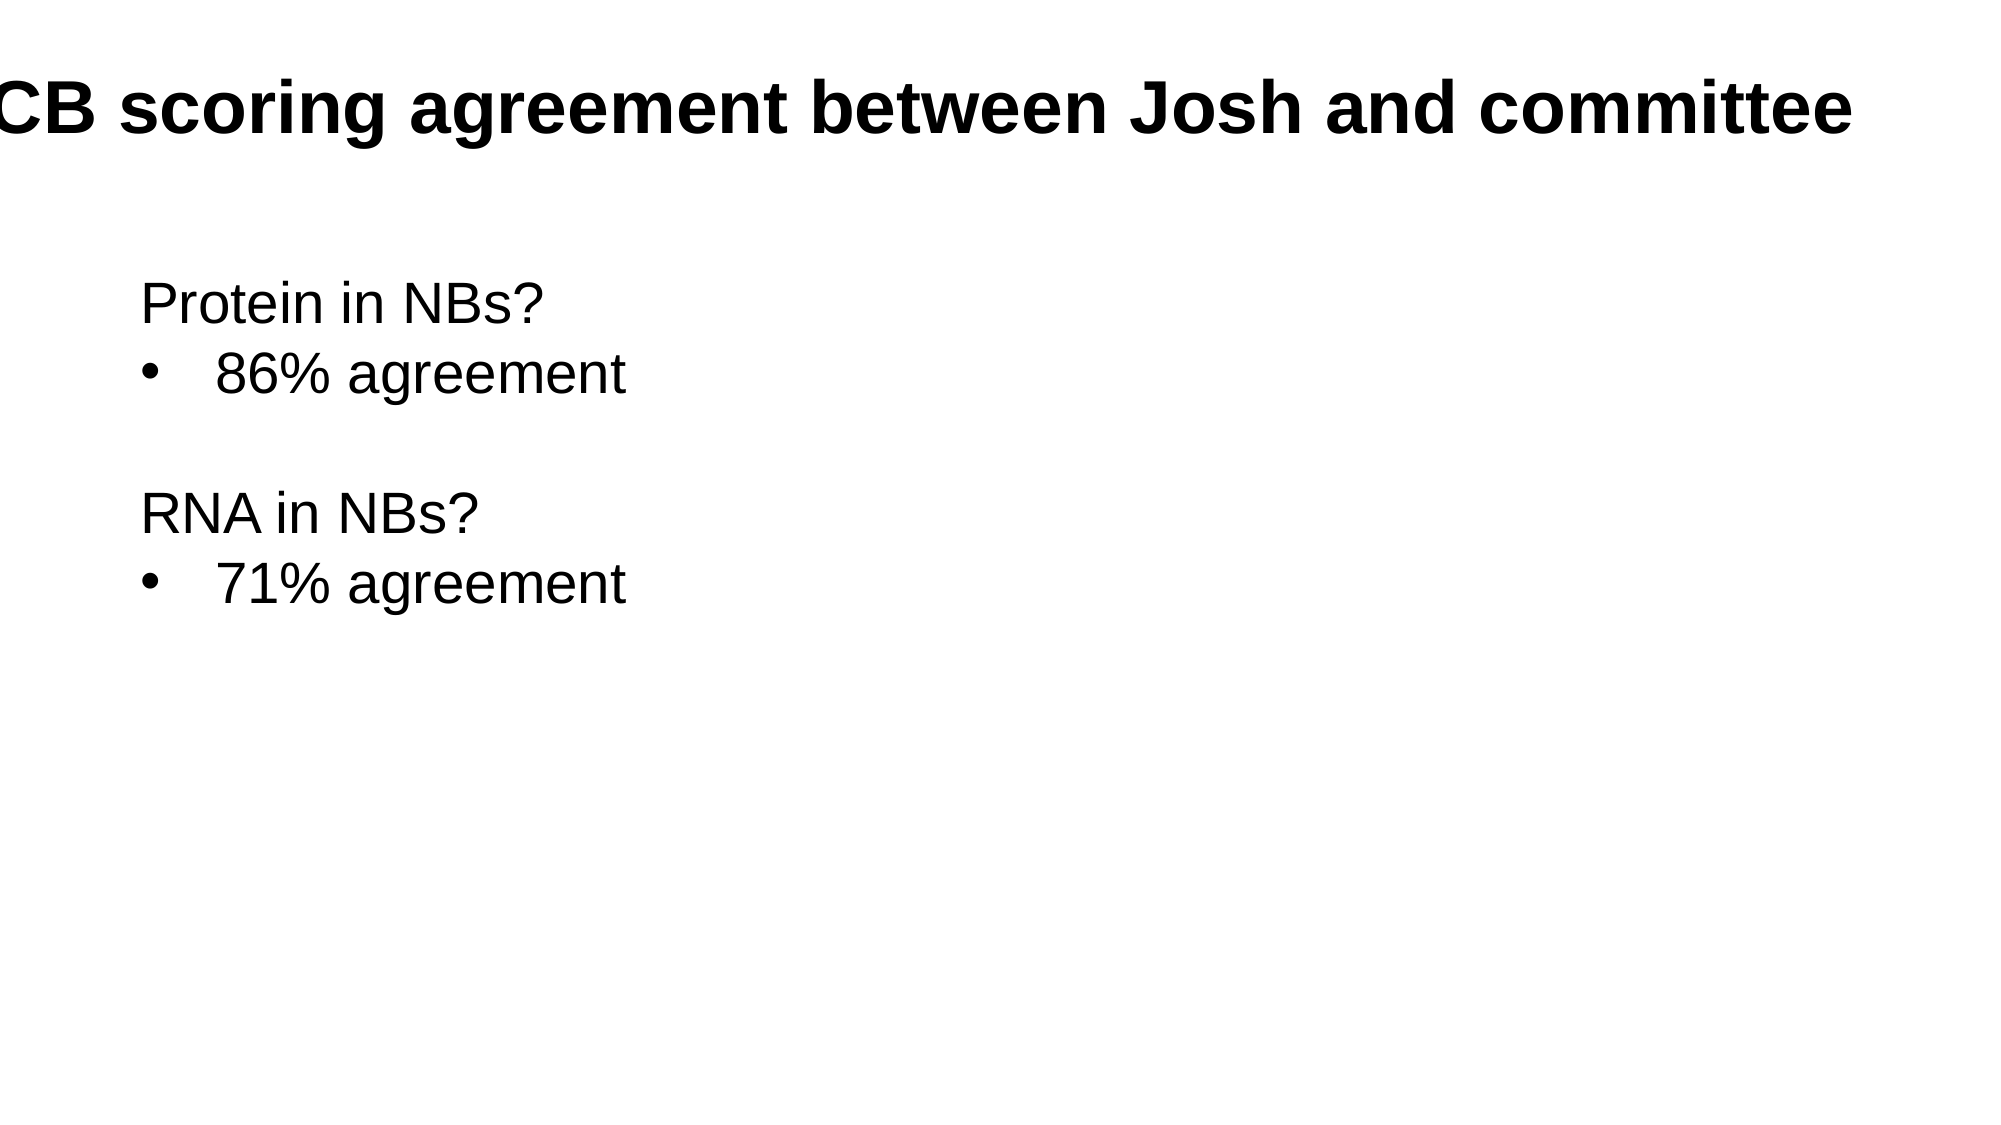

CB scoring agreement between Josh and committee
Protein in NBs?
86% agreement

RNA in NBs?
71% agreement